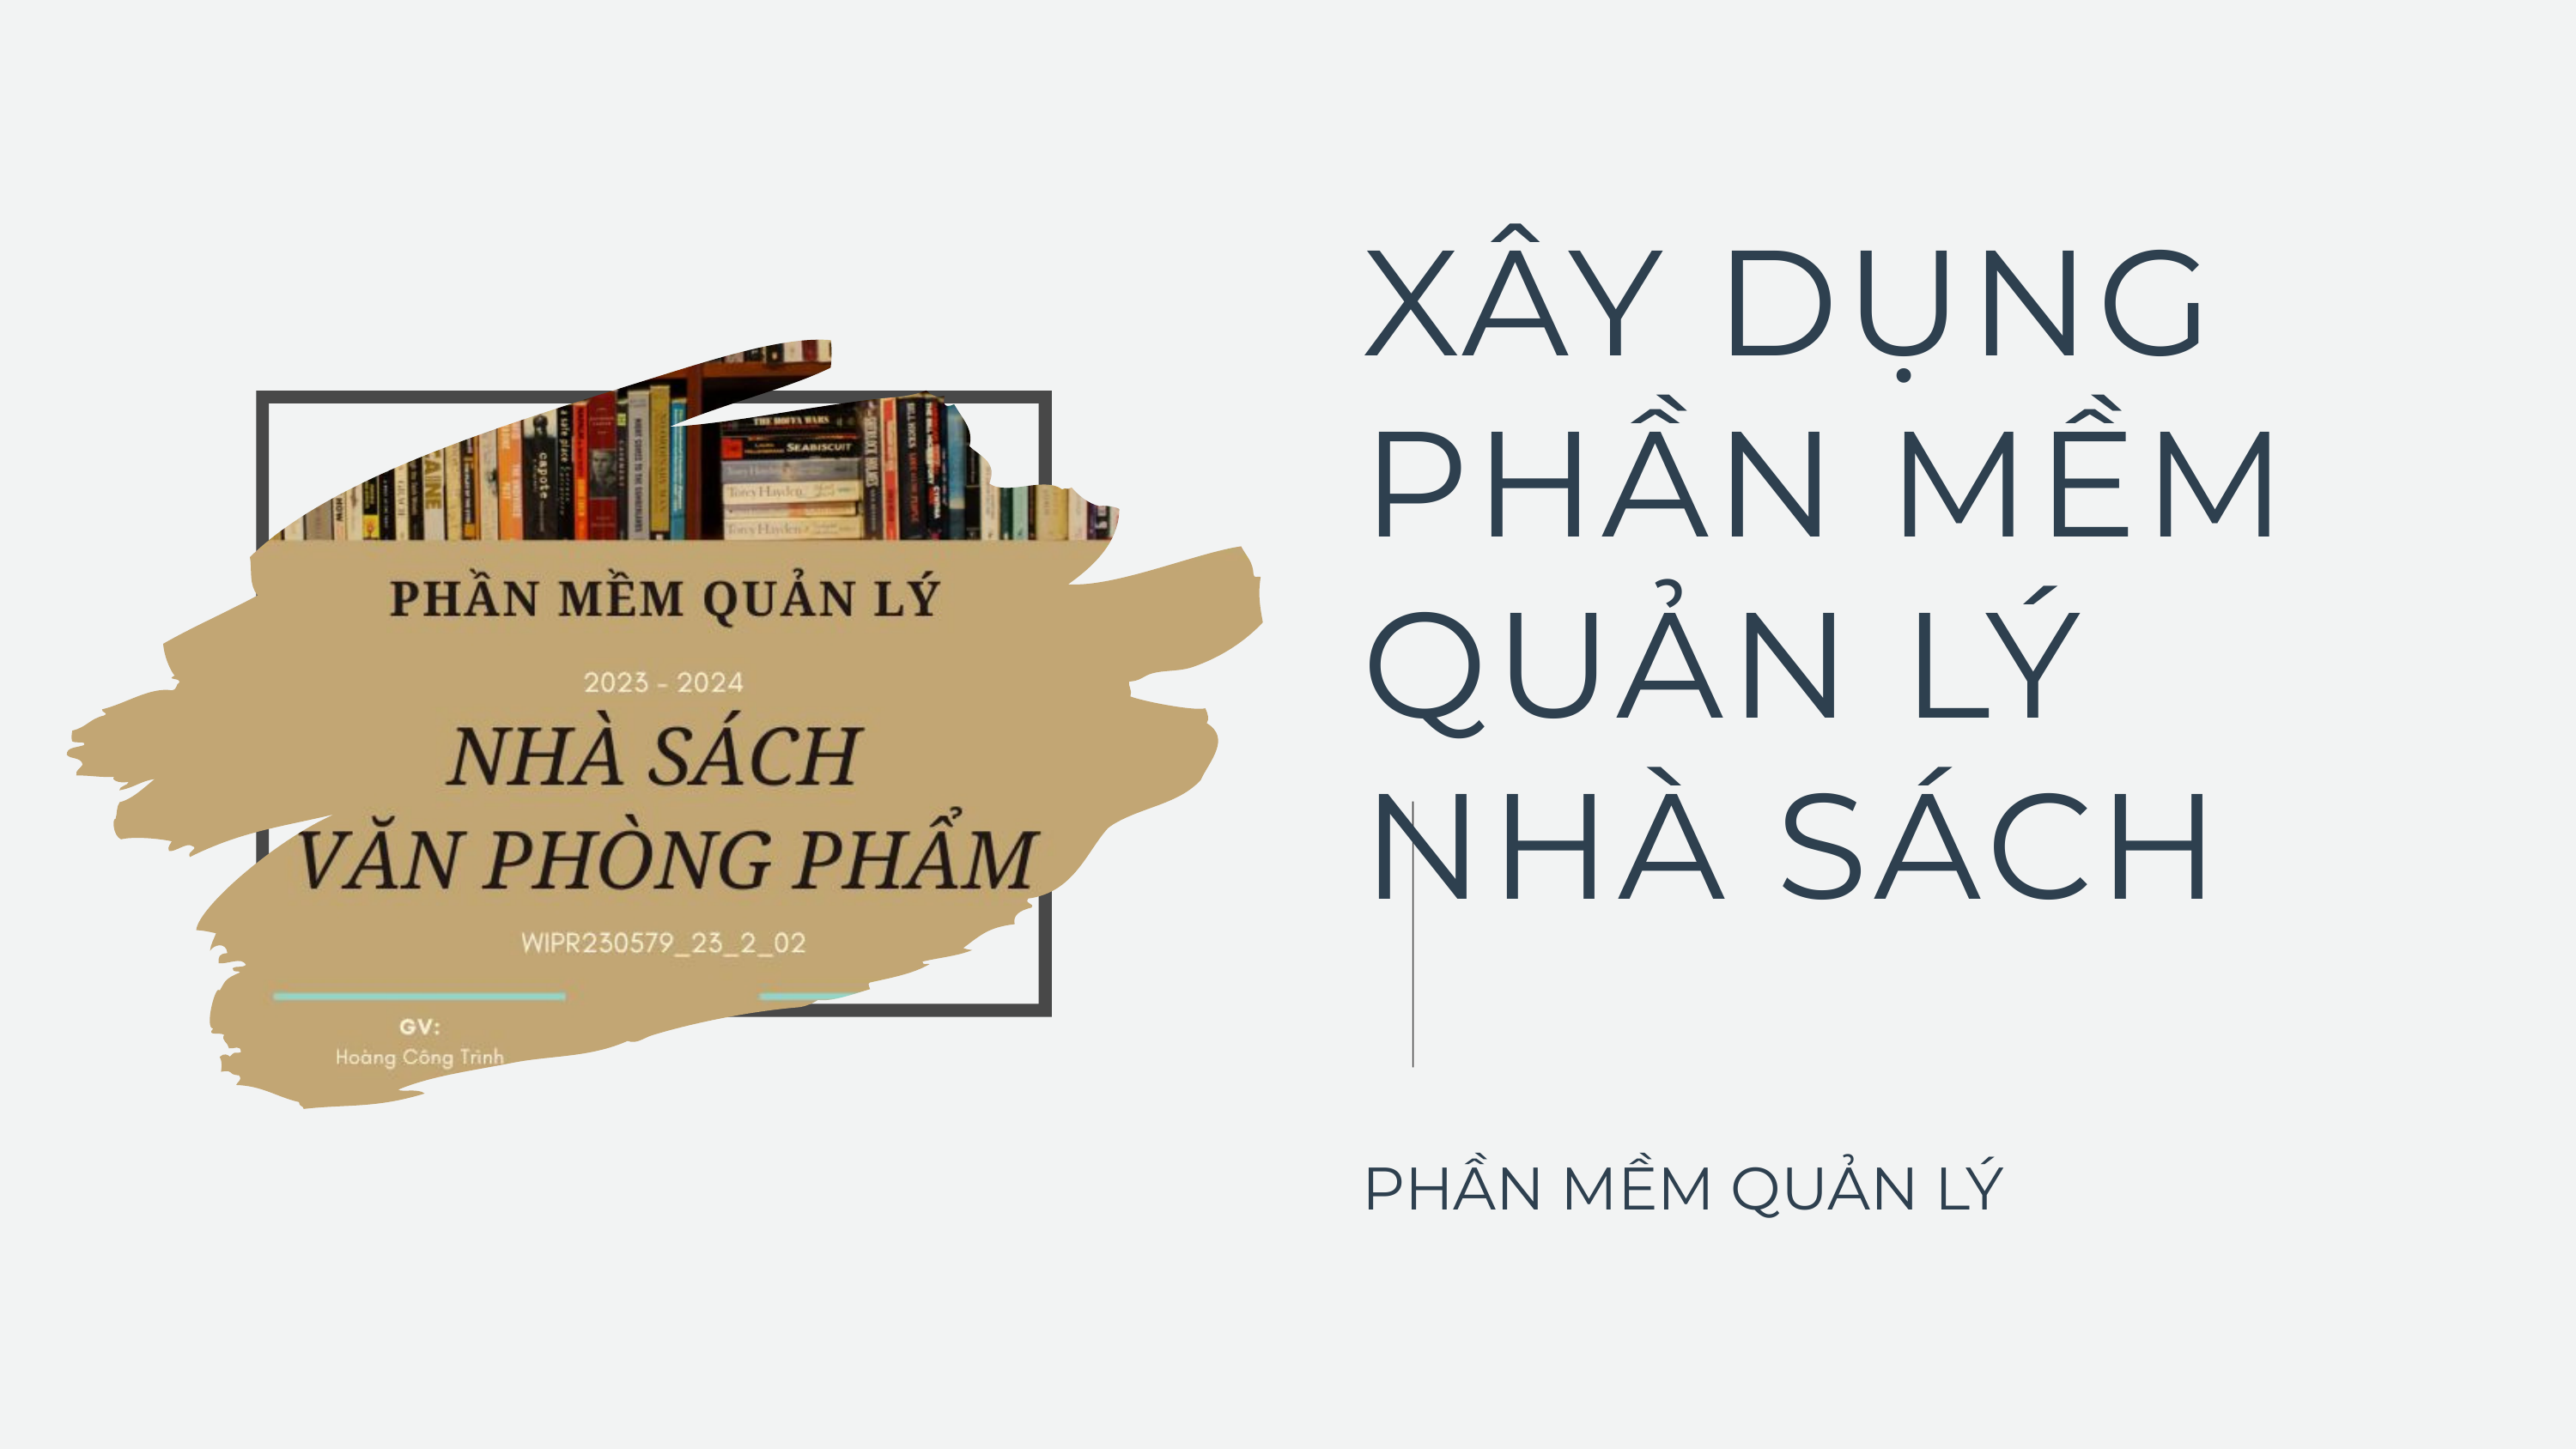

XÂY DỤNG PHẦN MỀM QUẢN LÝ NHÀ SÁCH

PHẦN MỀM QUẢN LÝ